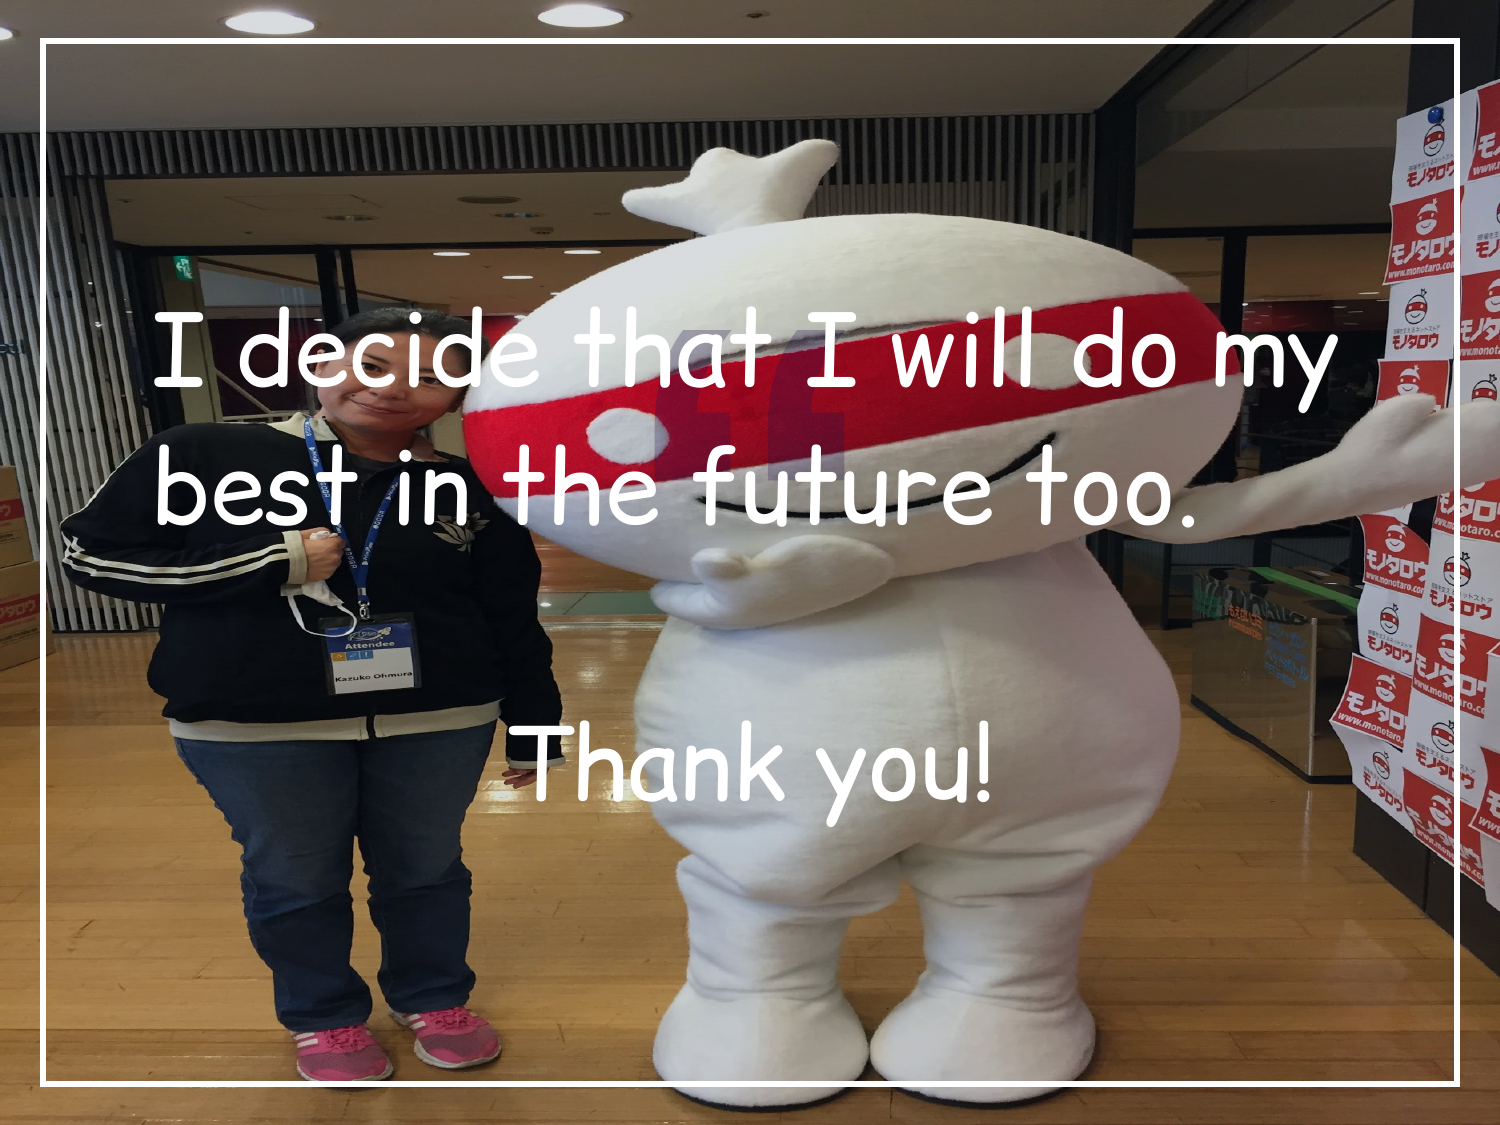

I decide that I will do my best in the future too.

Thank you!